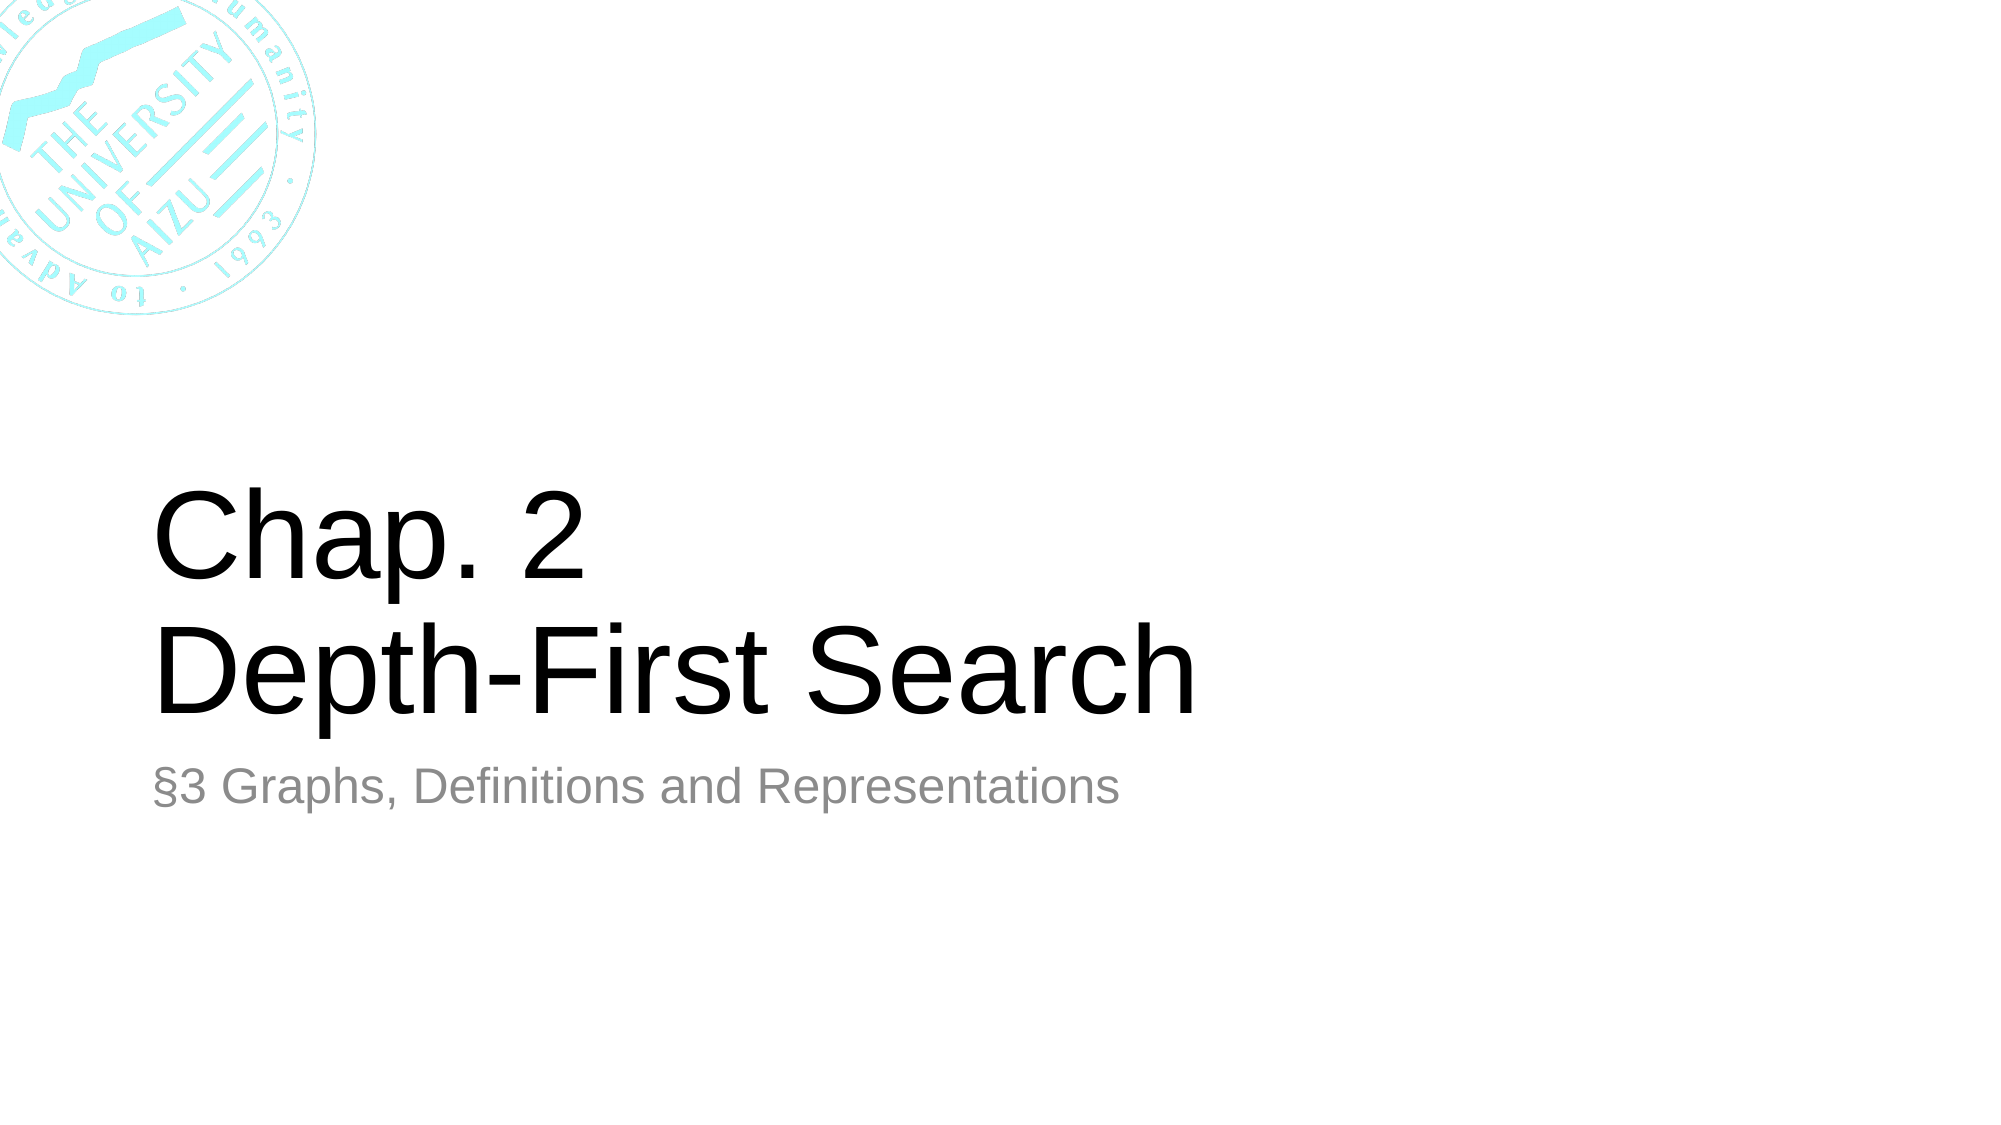

# Chap. 2 Depth-First Search
§3 Graphs, Definitions and Representations